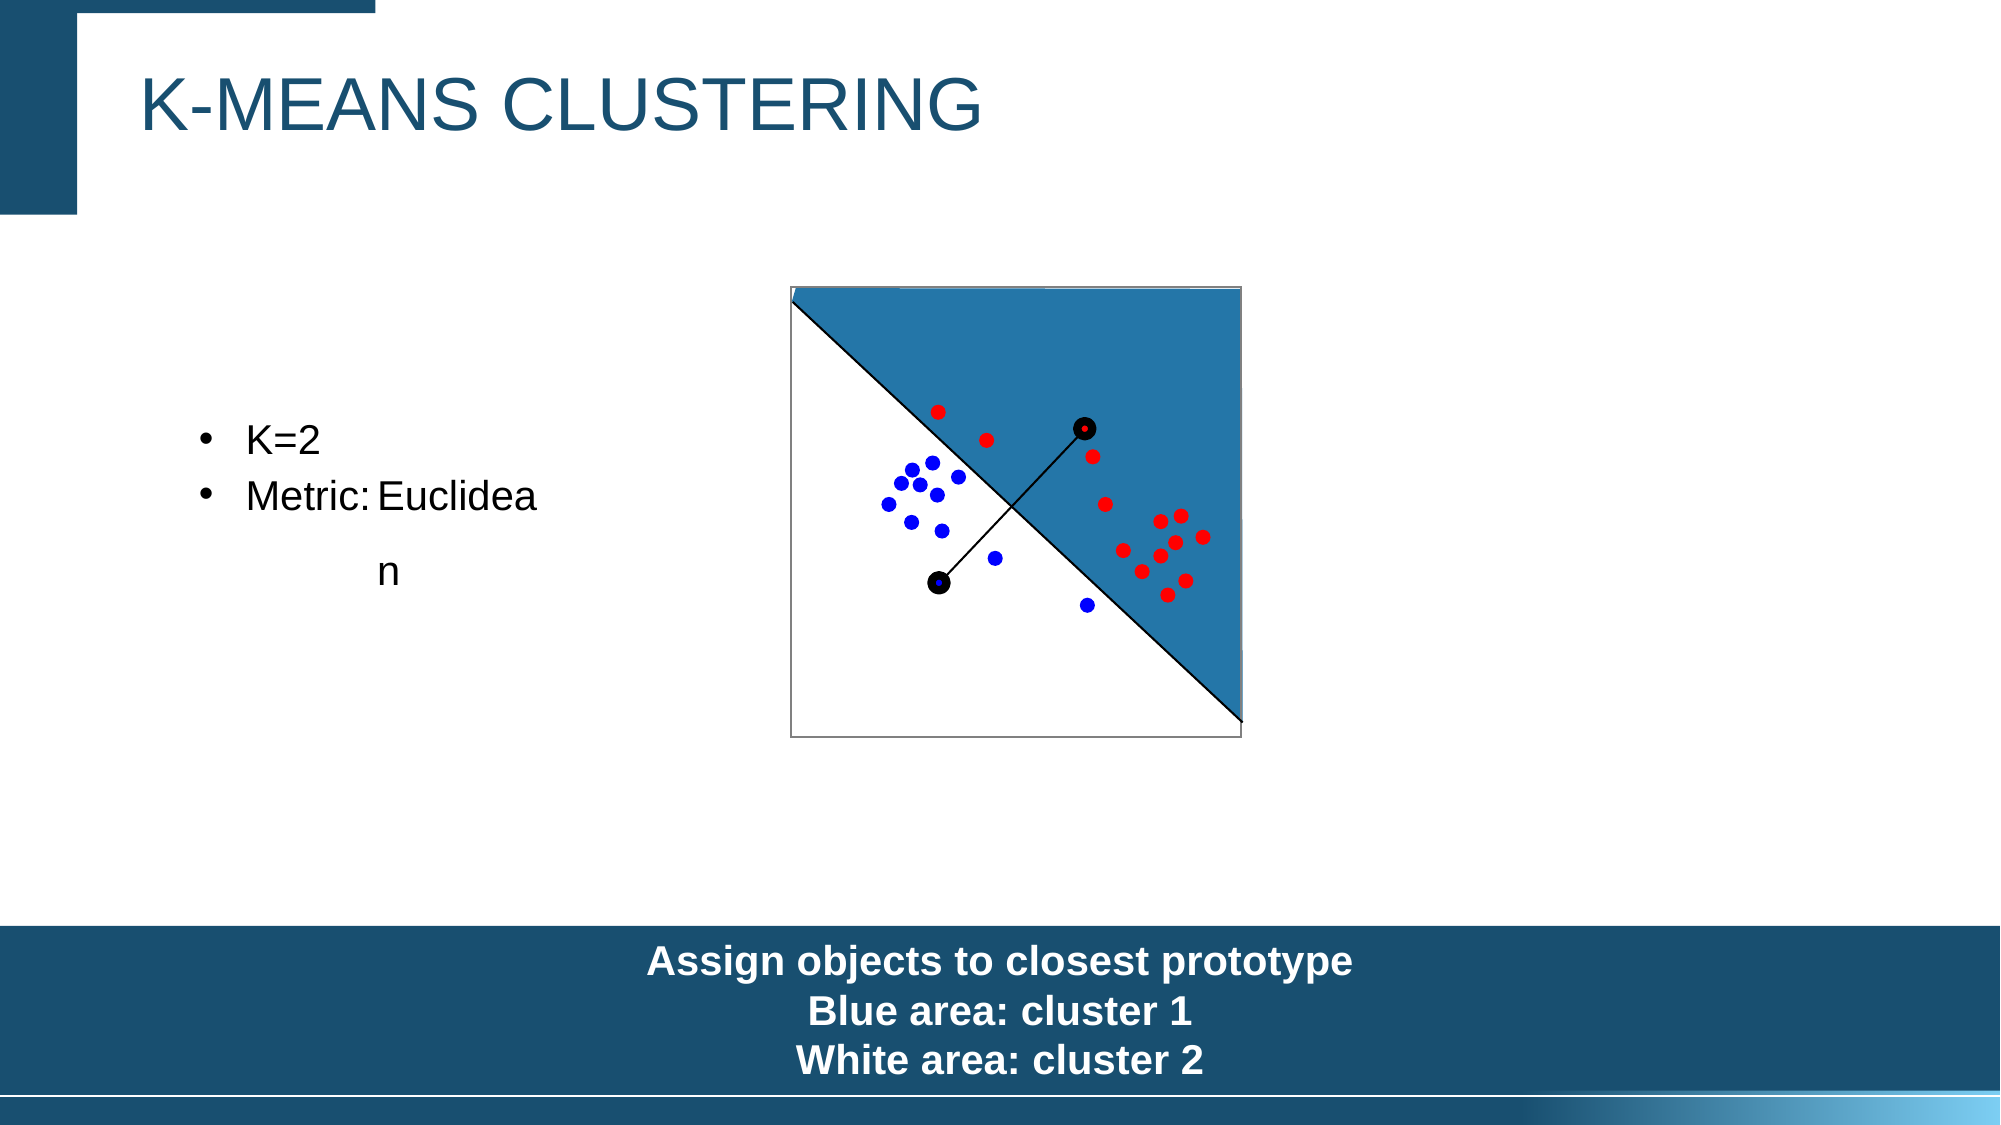

K-means clustering

K=2

Metric:
Euclidean

Assign objects to closest prototype
Blue area: cluster 1
White area: cluster 2